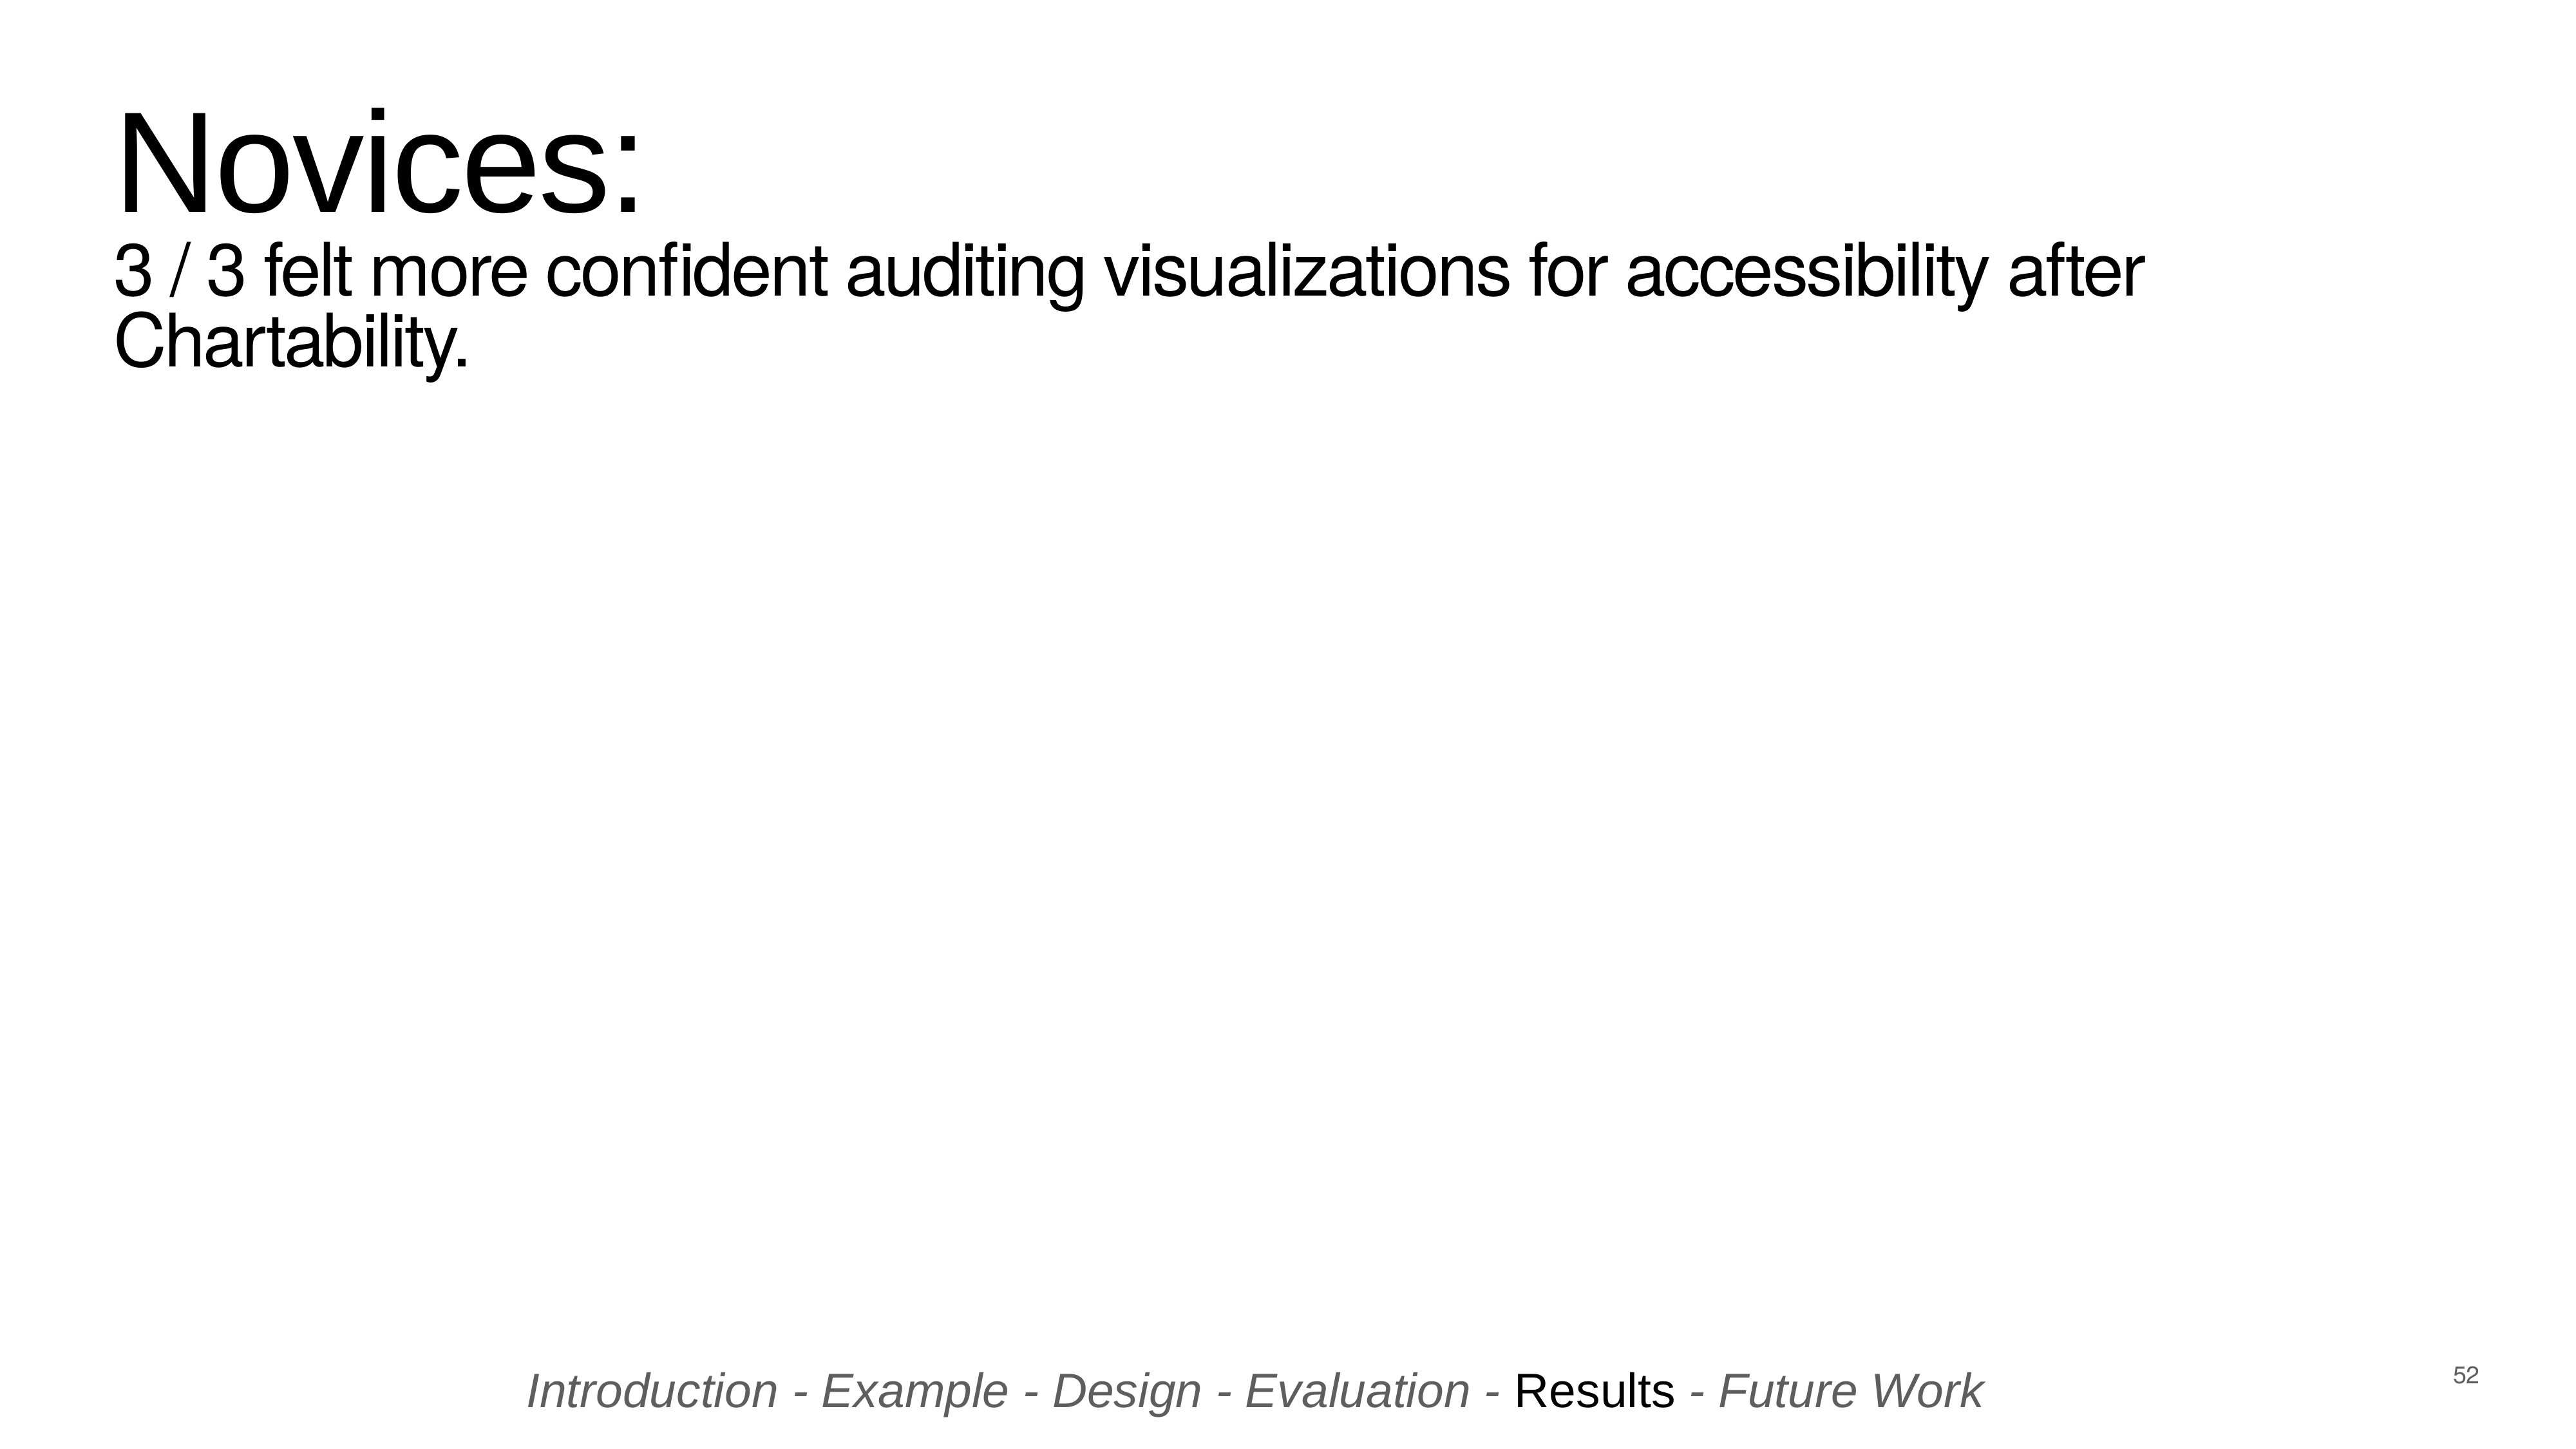

# Novices: 3 / 3 felt more confident auditing visualizations for accessibility after Chartability.
Introduction - Example - Design - Evaluation - Results - Future Work
52